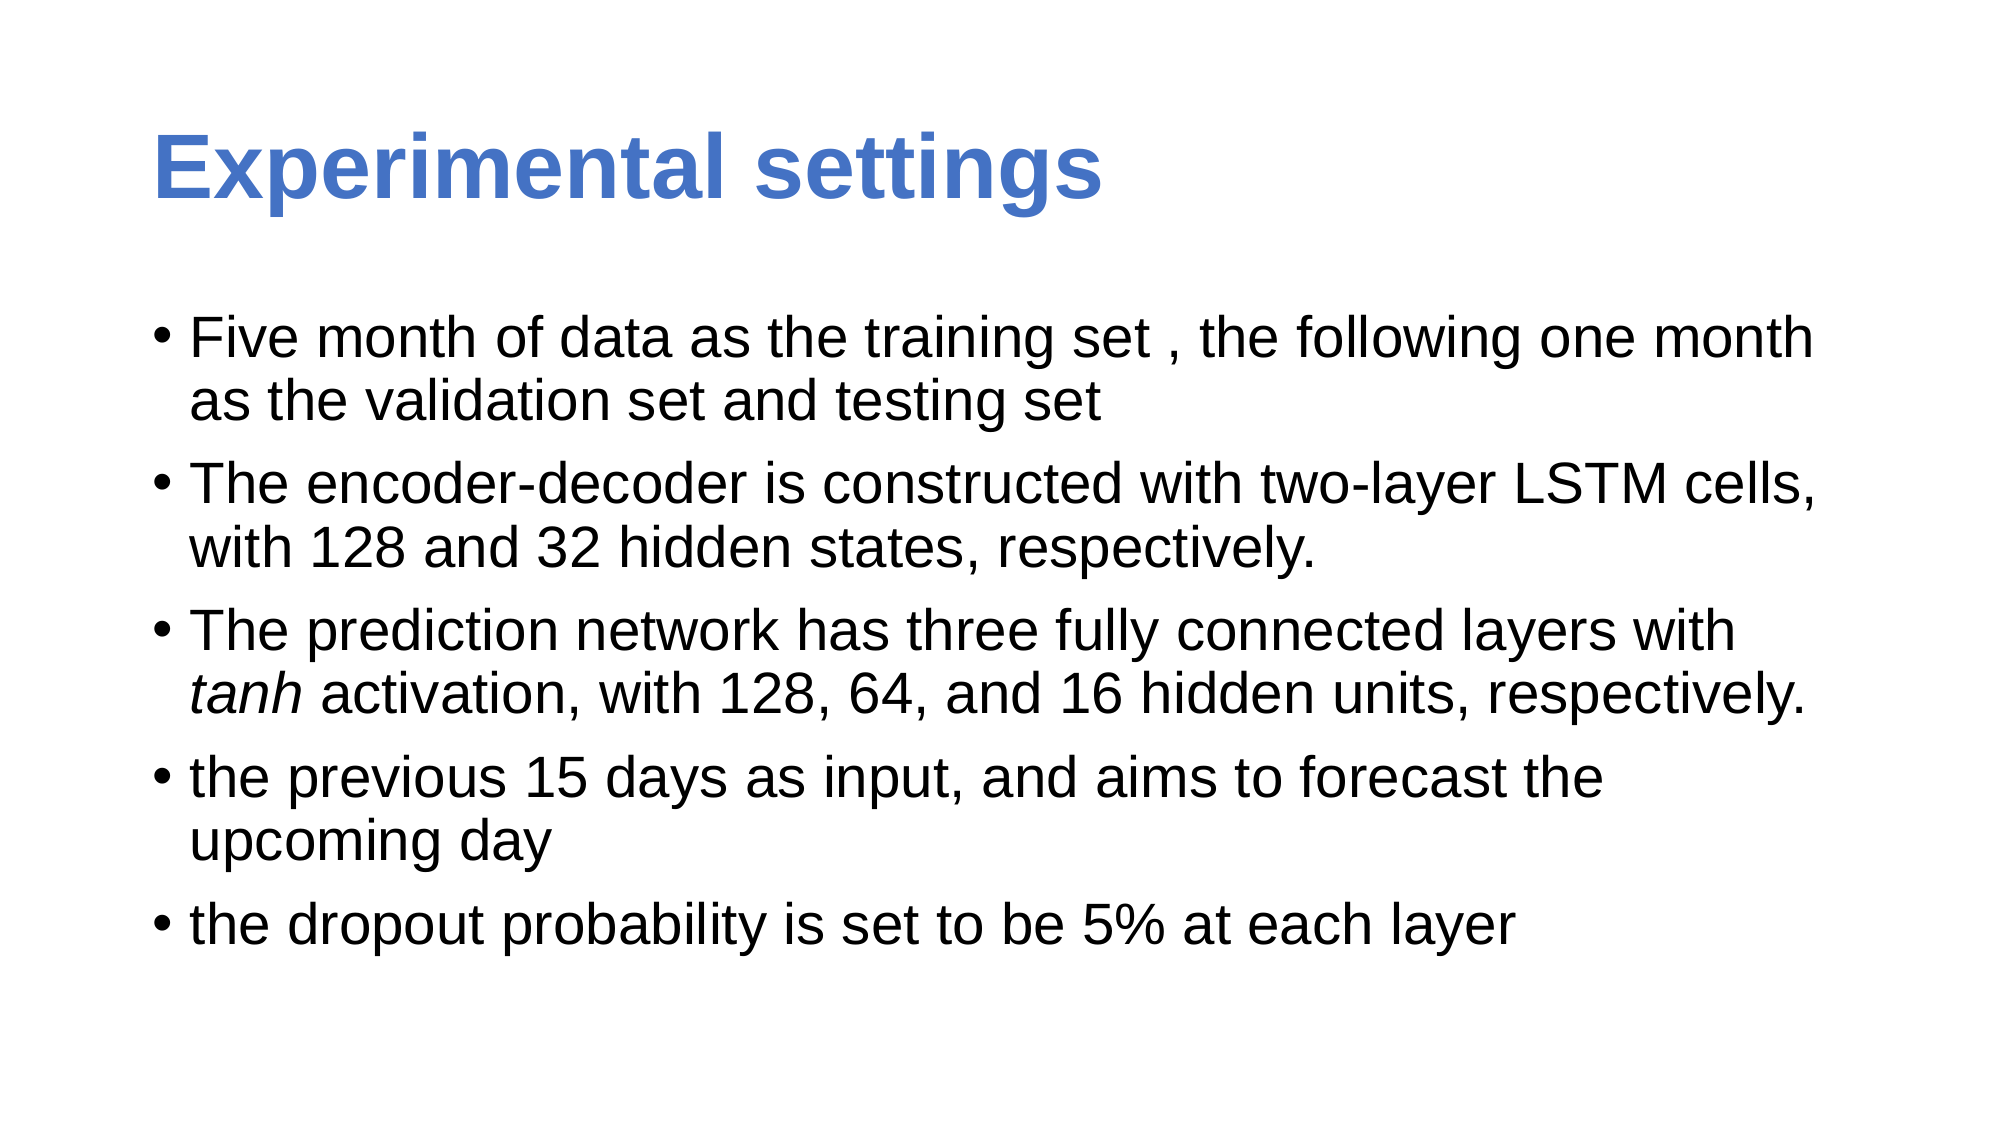

# Experimental settings
Five month of data as the training set , the following one month as the validation set and testing set
The encoder-decoder is constructed with two-layer LSTM cells, with 128 and 32 hidden states, respectively.
The prediction network has three fully connected layers with tanh activation, with 128, 64, and 16 hidden units, respectively.
the previous 15 days as input, and aims to forecast the upcoming day
the dropout probability is set to be 5% at each layer